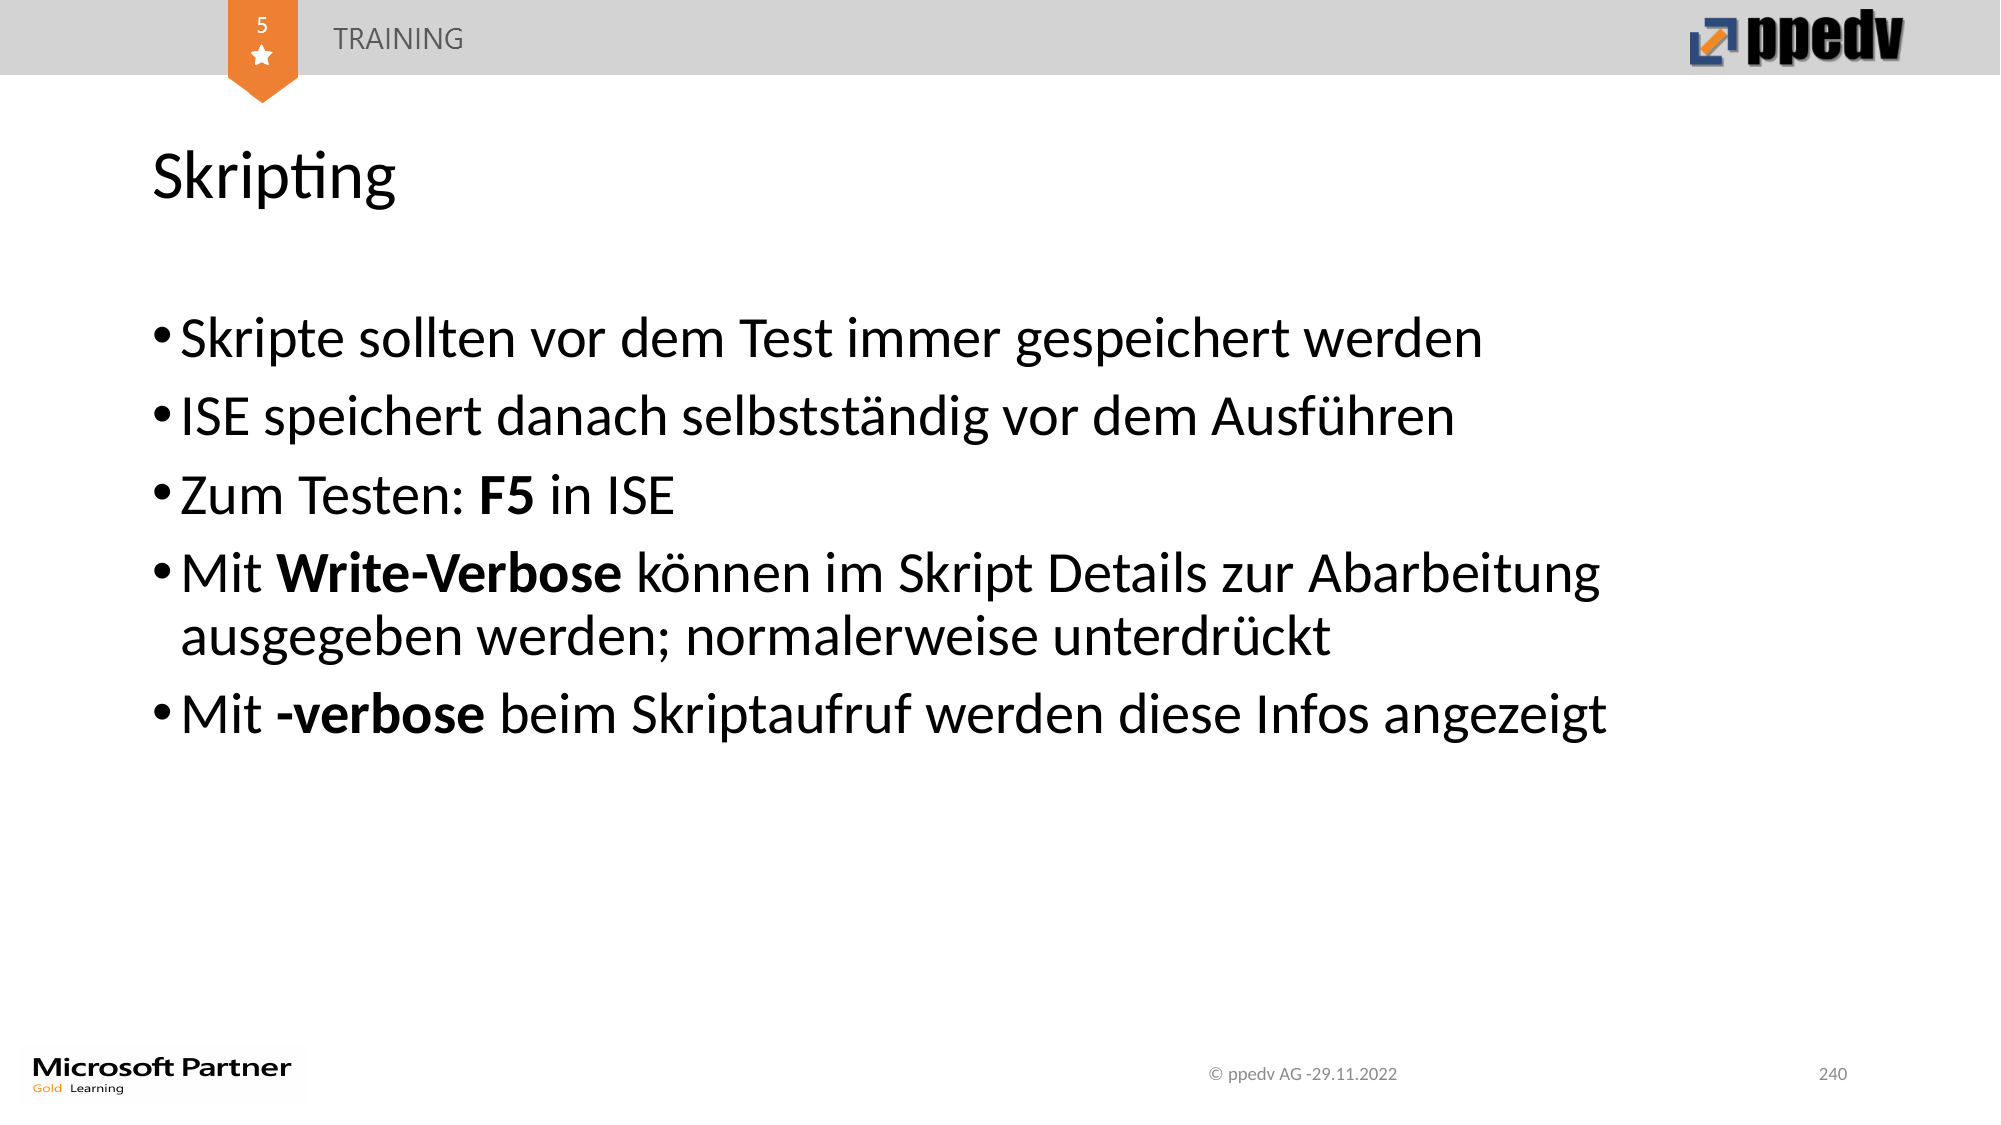

# Skripting
Skripte sollten vor dem Test immer gespeichert werden
ISE speichert danach selbstständig vor dem Ausführen
Zum Testen: F5 in ISE
Mit Write-Verbose können im Skript Details zur Abarbeitung ausgegeben werden; normalerweise unterdrückt
Mit -verbose beim Skriptaufruf werden diese Infos angezeigt
© ppedv AG -29.11.2022
240